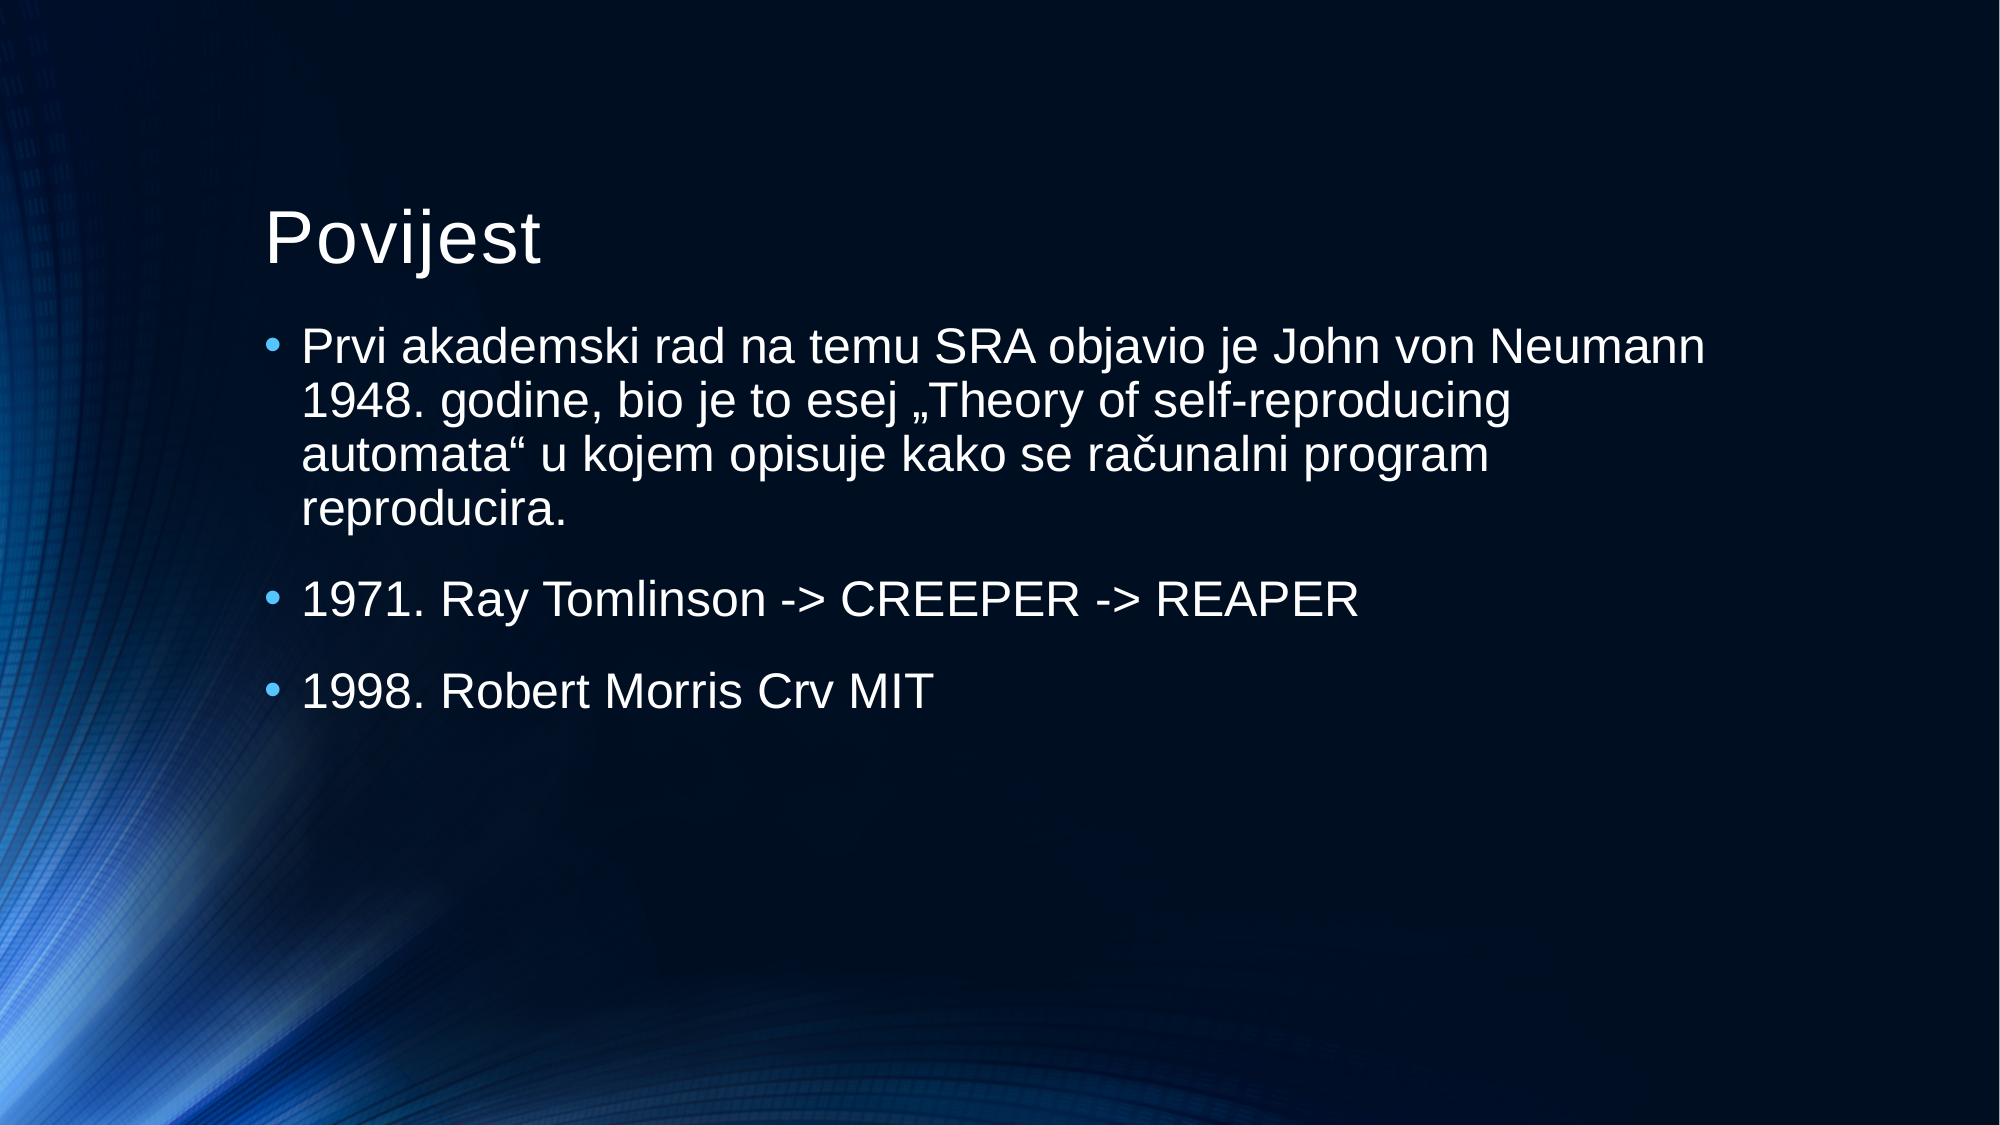

# Povijest
Prvi akademski rad na temu SRA objavio je John von Neumann 1948. godine, bio je to esej „Theory of self-reproducing automata“ u kojem opisuje kako se računalni program reproducira.
1971. Ray Tomlinson -> CREEPER -> REAPER
1998. Robert Morris Crv MIT